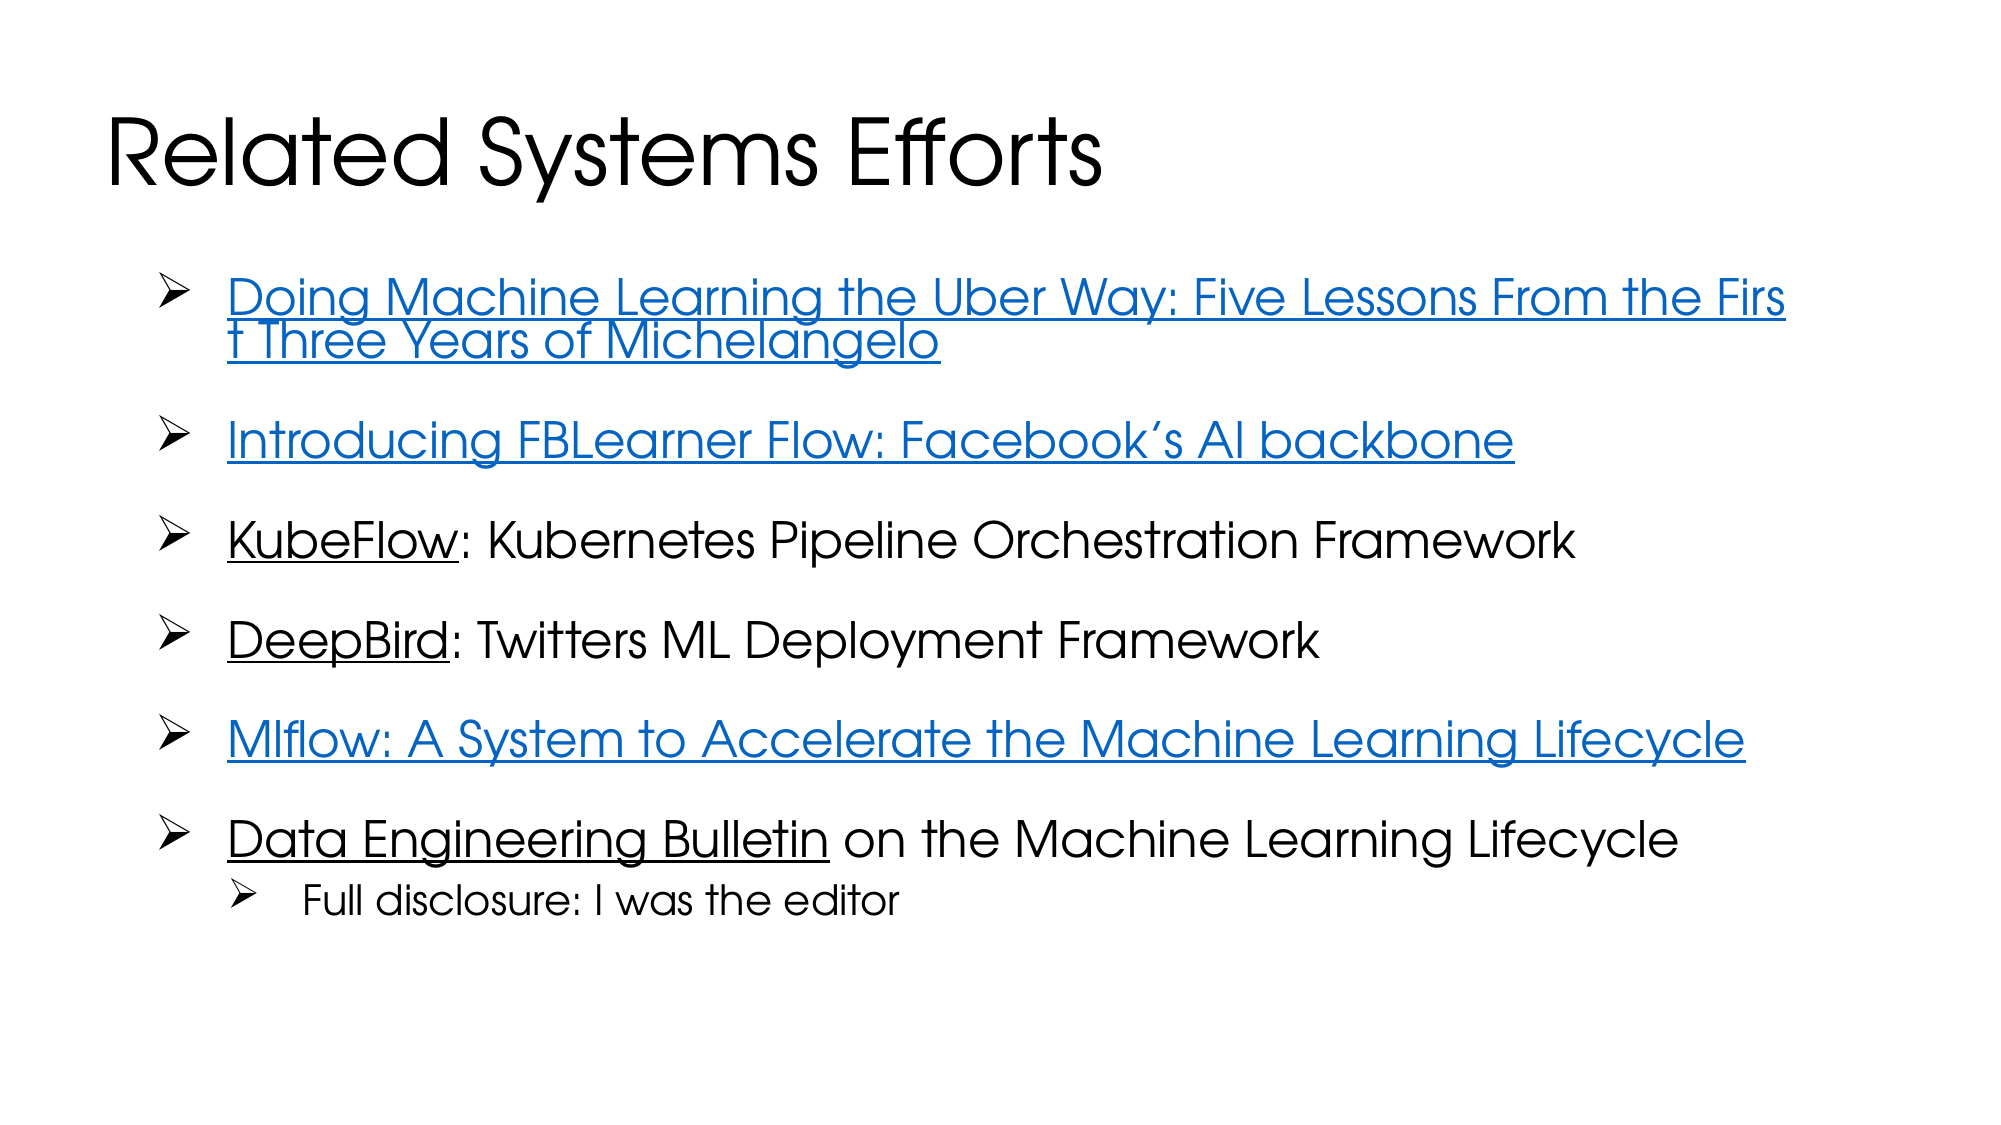

# Related Systems Efforts
Doing Machine Learning the Uber Way: Five Lessons From the First Three Years of Michelangelo
Introducing FBLearner Flow: Facebook’s AI backbone
KubeFlow: Kubernetes Pipeline Orchestration Framework
DeepBird: Twitters ML Deployment Framework
Mlflow: A System to Accelerate the Machine Learning Lifecycle
Data Engineering Bulletin on the Machine Learning Lifecycle
Full disclosure: I was the editor